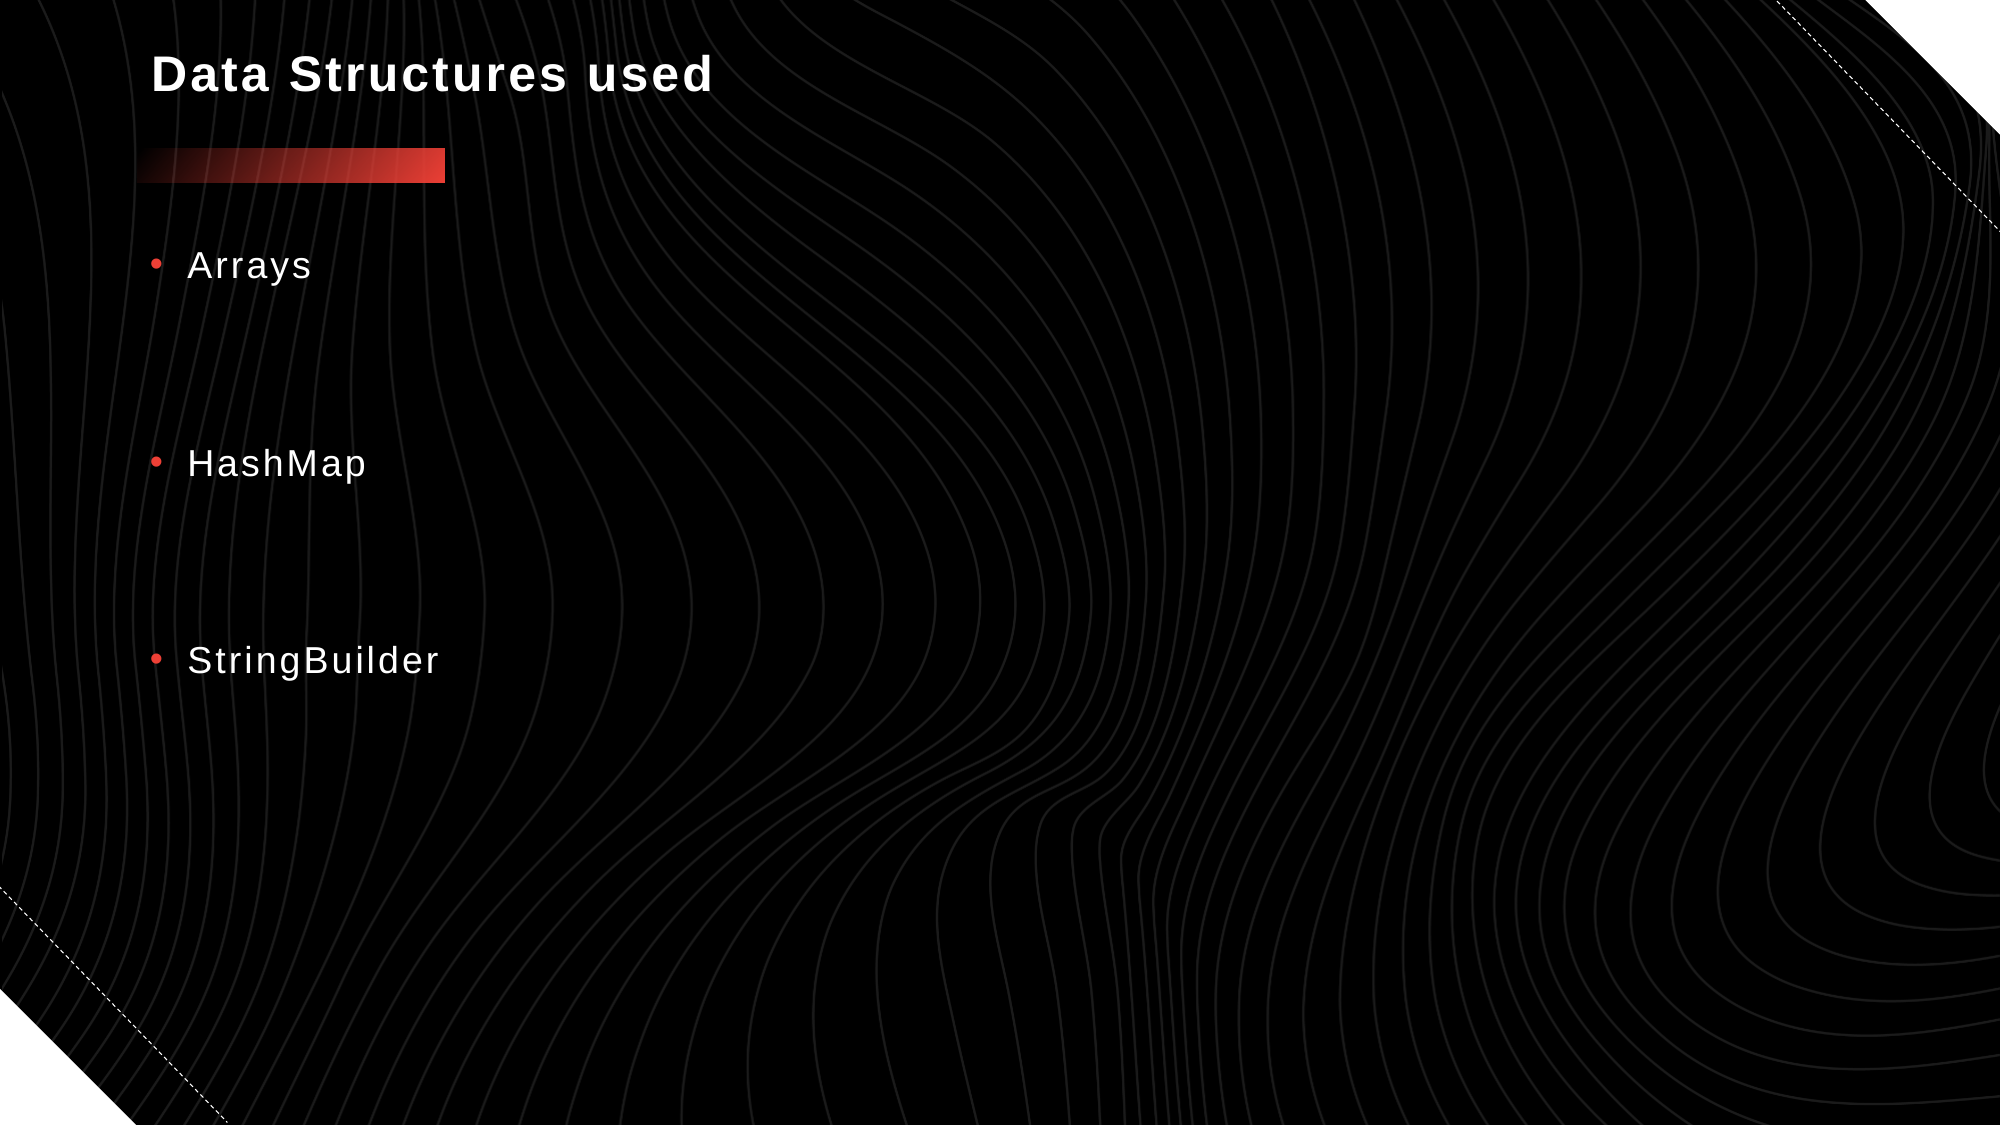

# Data Structures used
Arrays

HashMap

StringBuilder